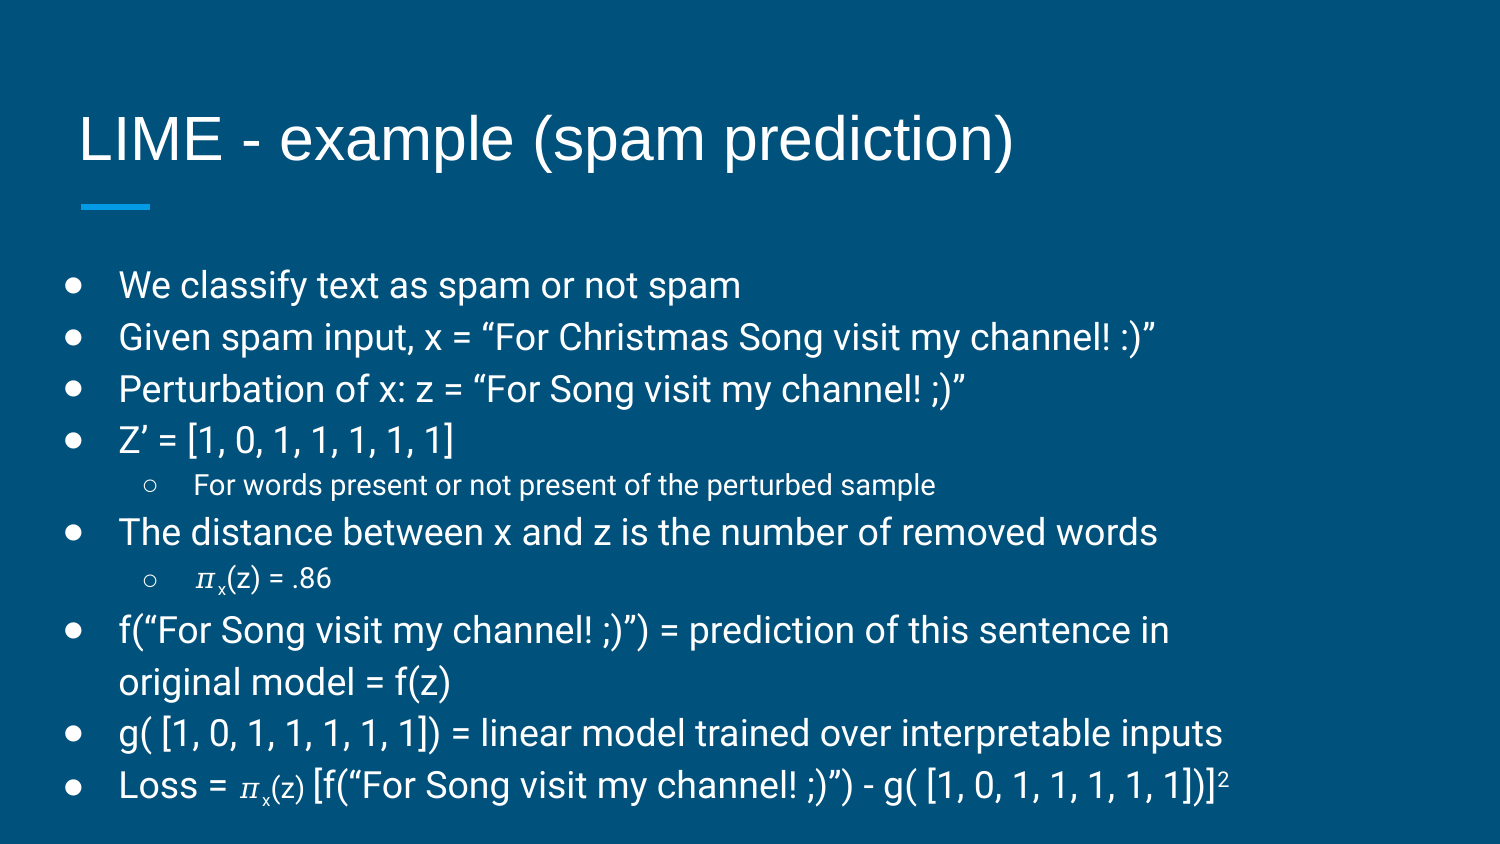

# LIME - example (spam prediction)
We classify text as spam or not spam
Given spam input, x = “For Christmas Song visit my channel! :)”
Perturbation of x: z = “For Song visit my channel! ;)”
Z’ = [1, 0, 1, 1, 1, 1, 1]
For words present or not present of the perturbed sample
The distance between x and z is the number of removed words
𝜋x(z) = .86
f(“For Song visit my channel! ;)”) = prediction of this sentence in original model = f(z)
g( [1, 0, 1, 1, 1, 1, 1]) = linear model trained over interpretable inputs
Loss = 𝜋x(z) [f(“For Song visit my channel! ;)”) - g( [1, 0, 1, 1, 1, 1, 1])]2